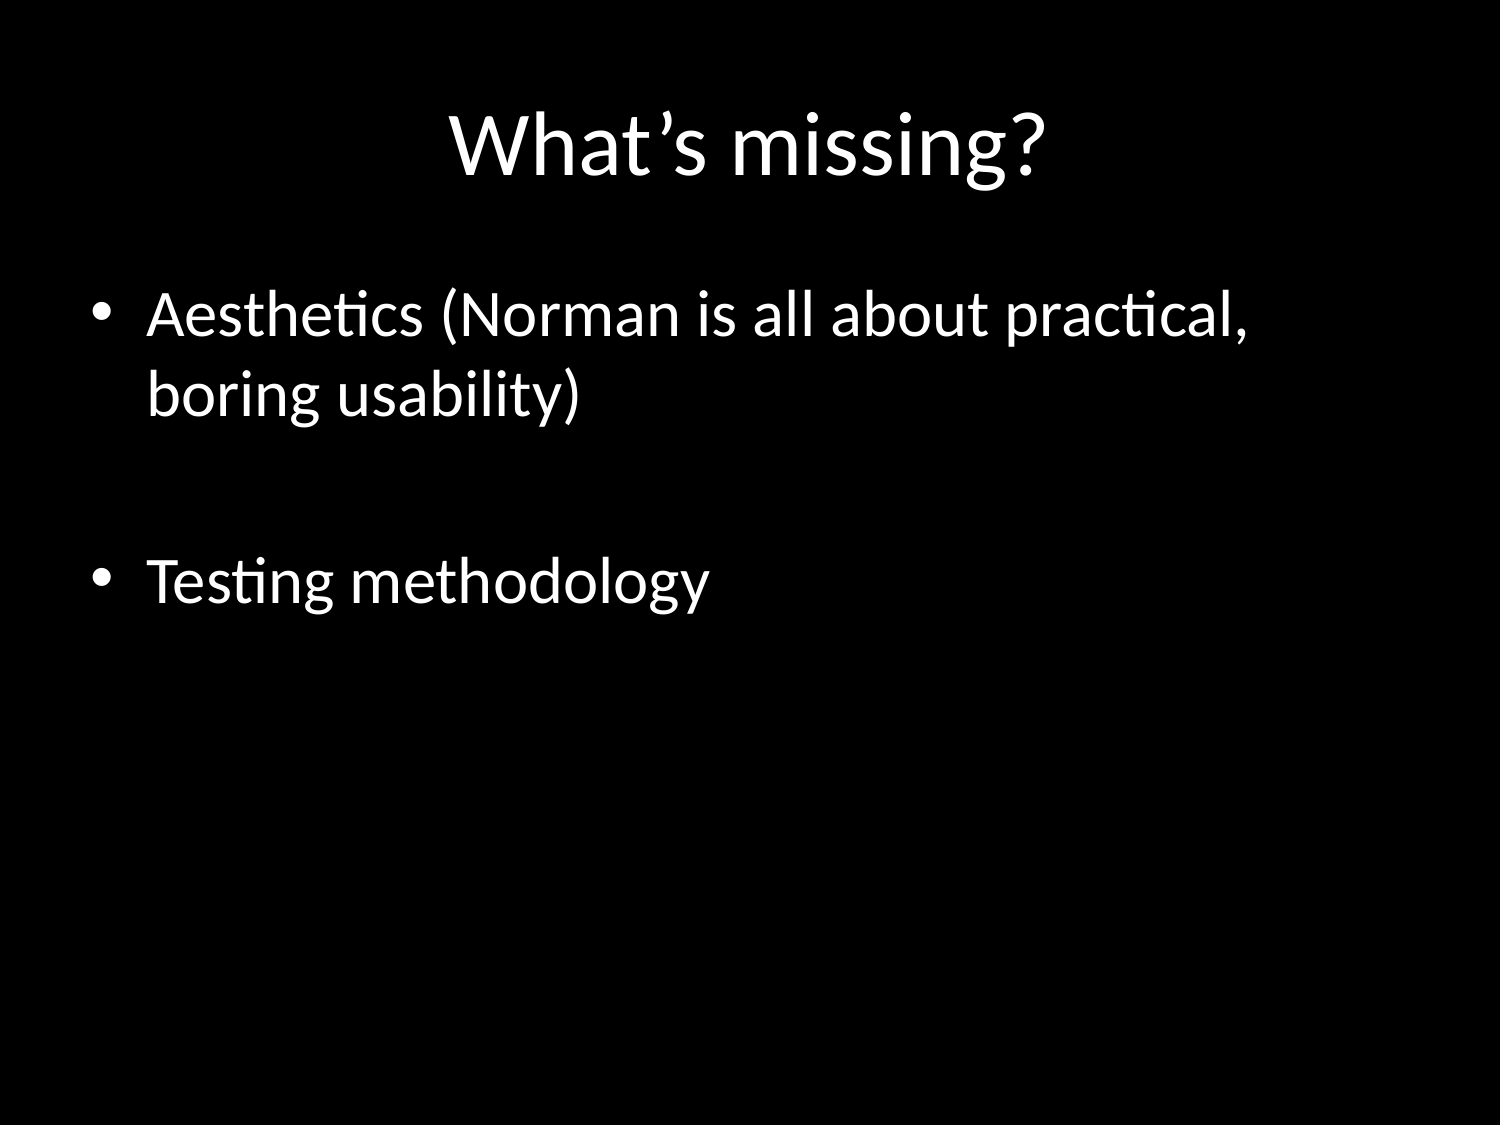

# What’s missing?
Aesthetics (Norman is all about practical, boring usability)

Testing methodology